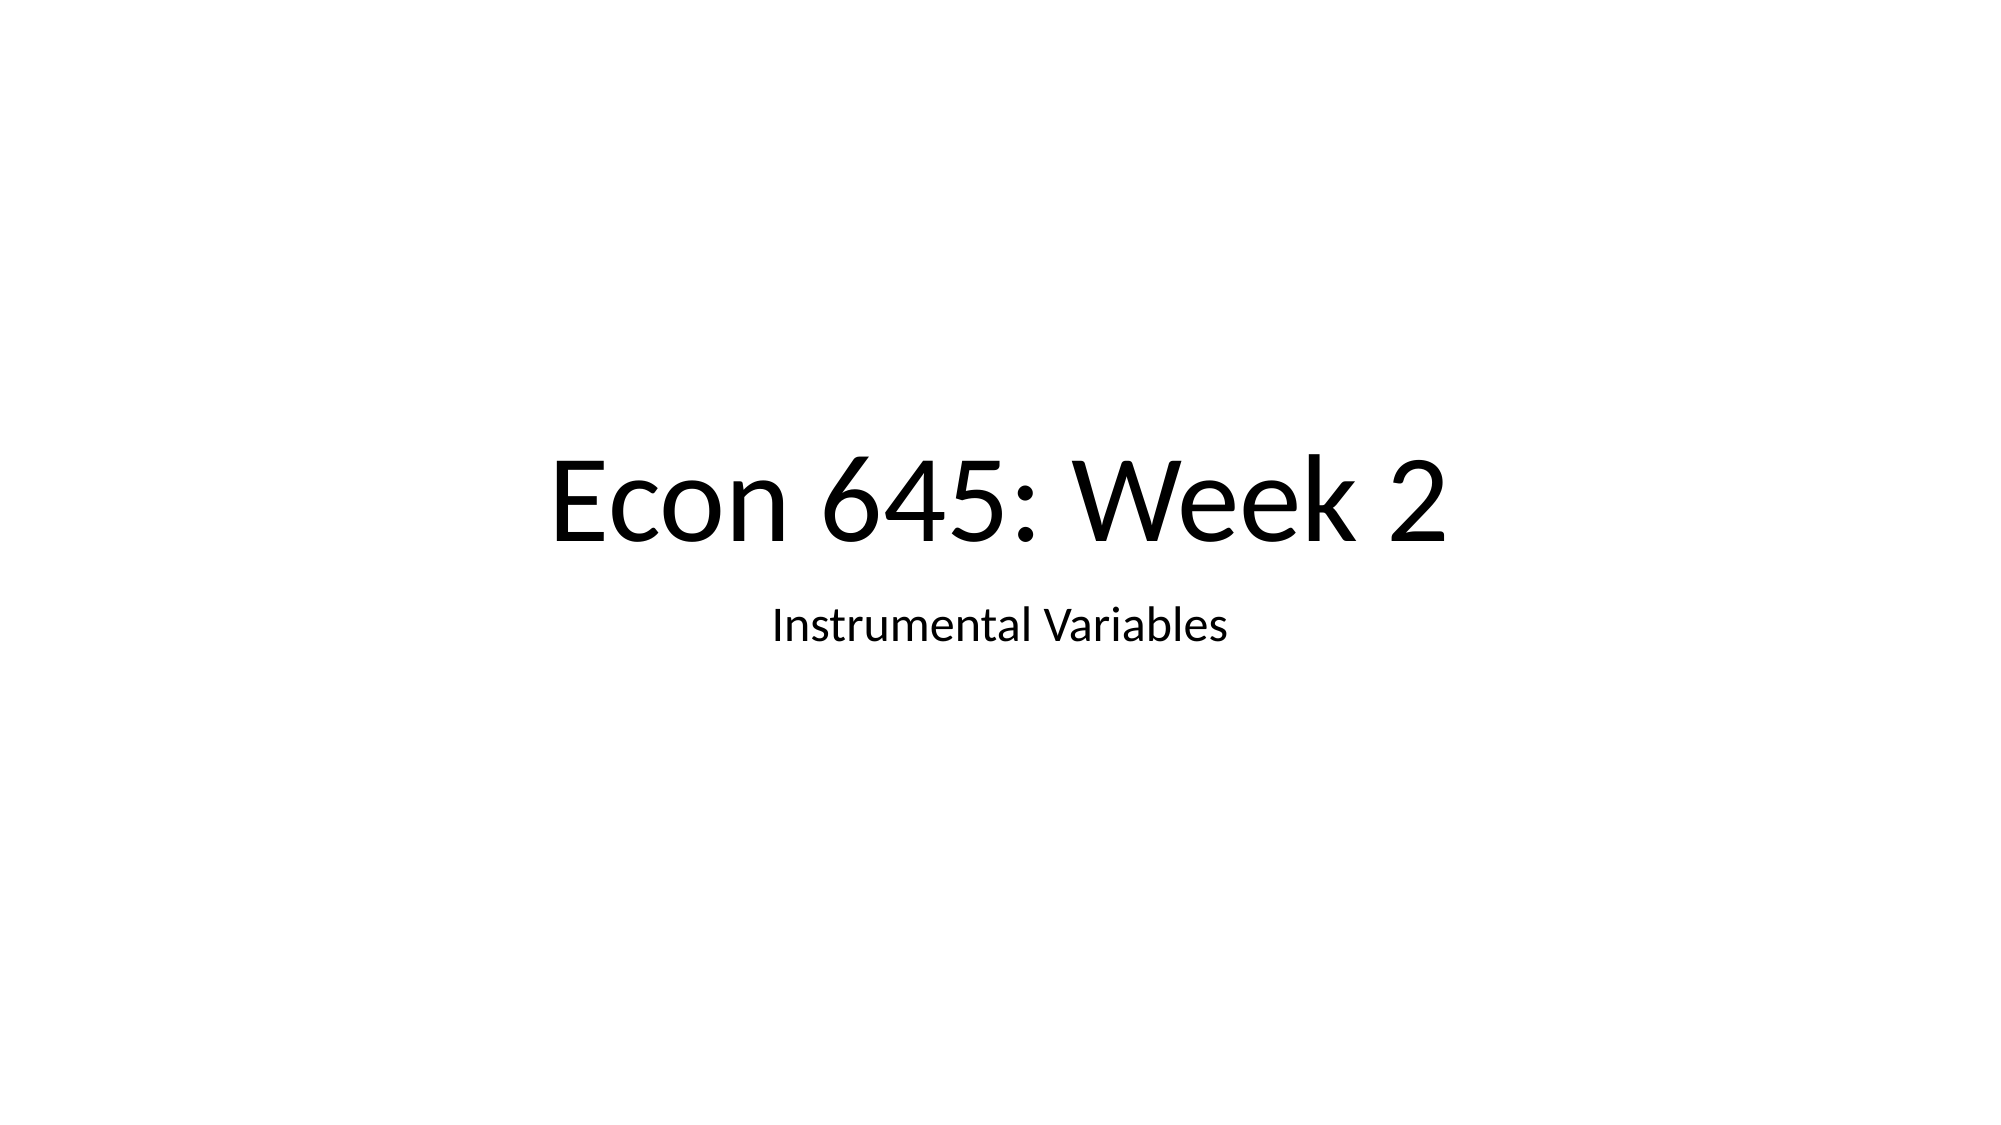

# Econ 645: Week 2
Instrumental Variables